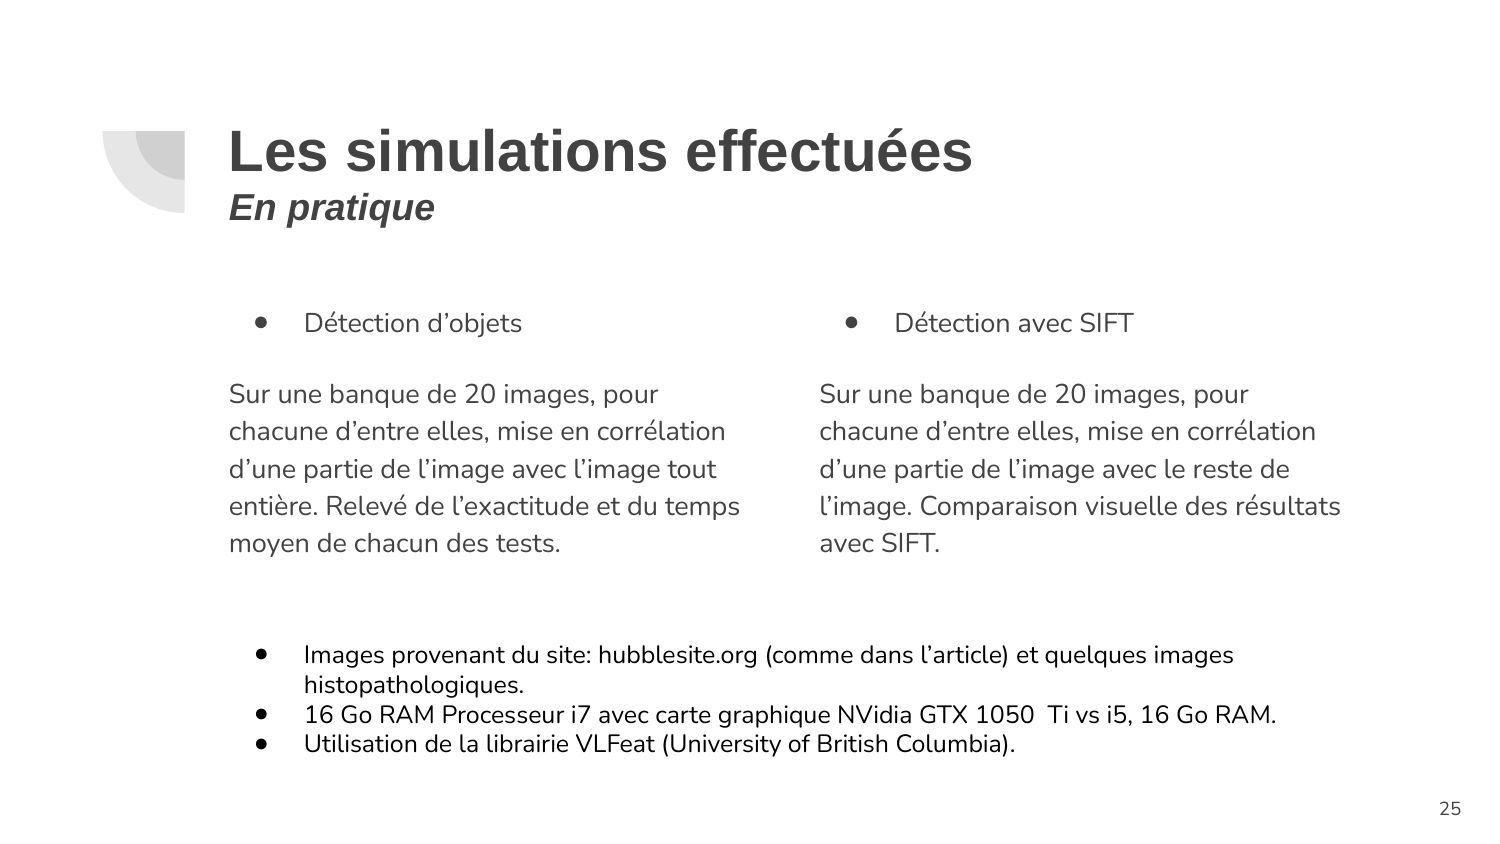

# Les simulations effectuées
En pratique

Détection d’objets
Sur une banque de 20 images, pour chacune d’entre elles, mise en corrélation d’une partie de l’image avec l’image tout entière. Relevé de l’exactitude et du temps moyen de chacun des tests.
Détection avec SIFT
Sur une banque de 20 images, pour chacune d’entre elles, mise en corrélation d’une partie de l’image avec le reste de l’image. Comparaison visuelle des résultats avec SIFT.
Images provenant du site: hubblesite.org (comme dans l’article) et quelques images histopathologiques.
16 Go RAM Processeur i7 avec carte graphique NVidia GTX 1050  Ti vs i5, 16 Go RAM.
Utilisation de la librairie VLFeat (University of British Columbia).
25